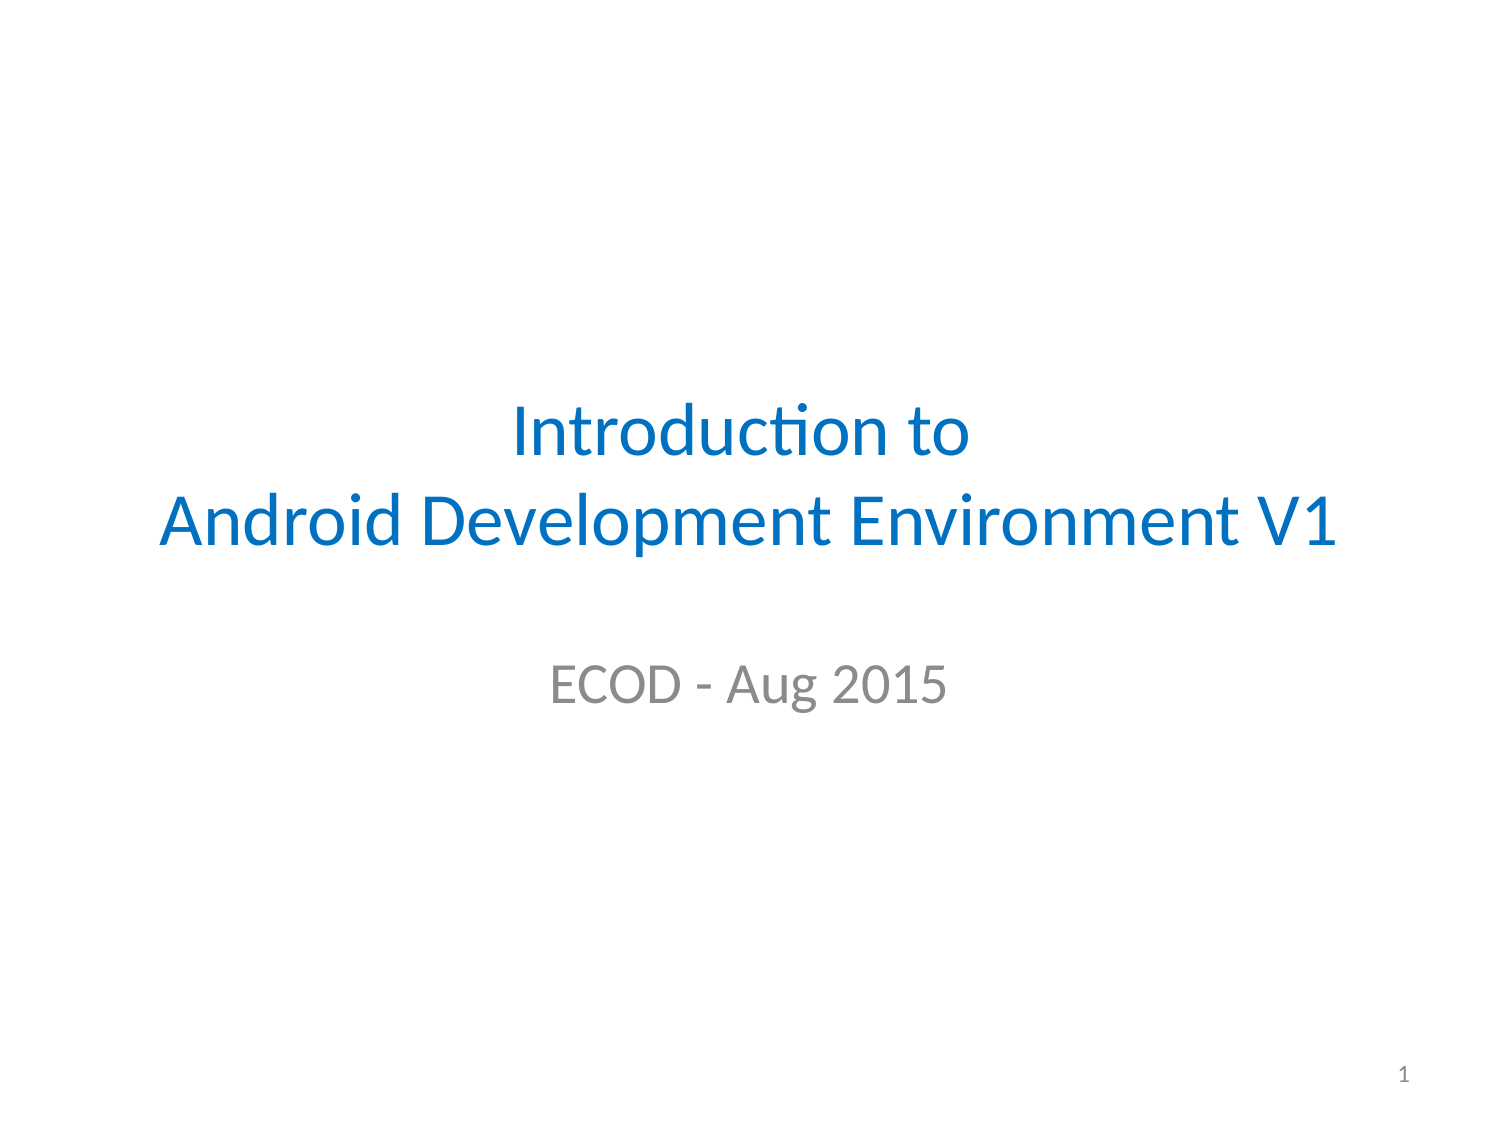

# Introduction to Android Development Environment V1
ECOD - Aug 2015
1